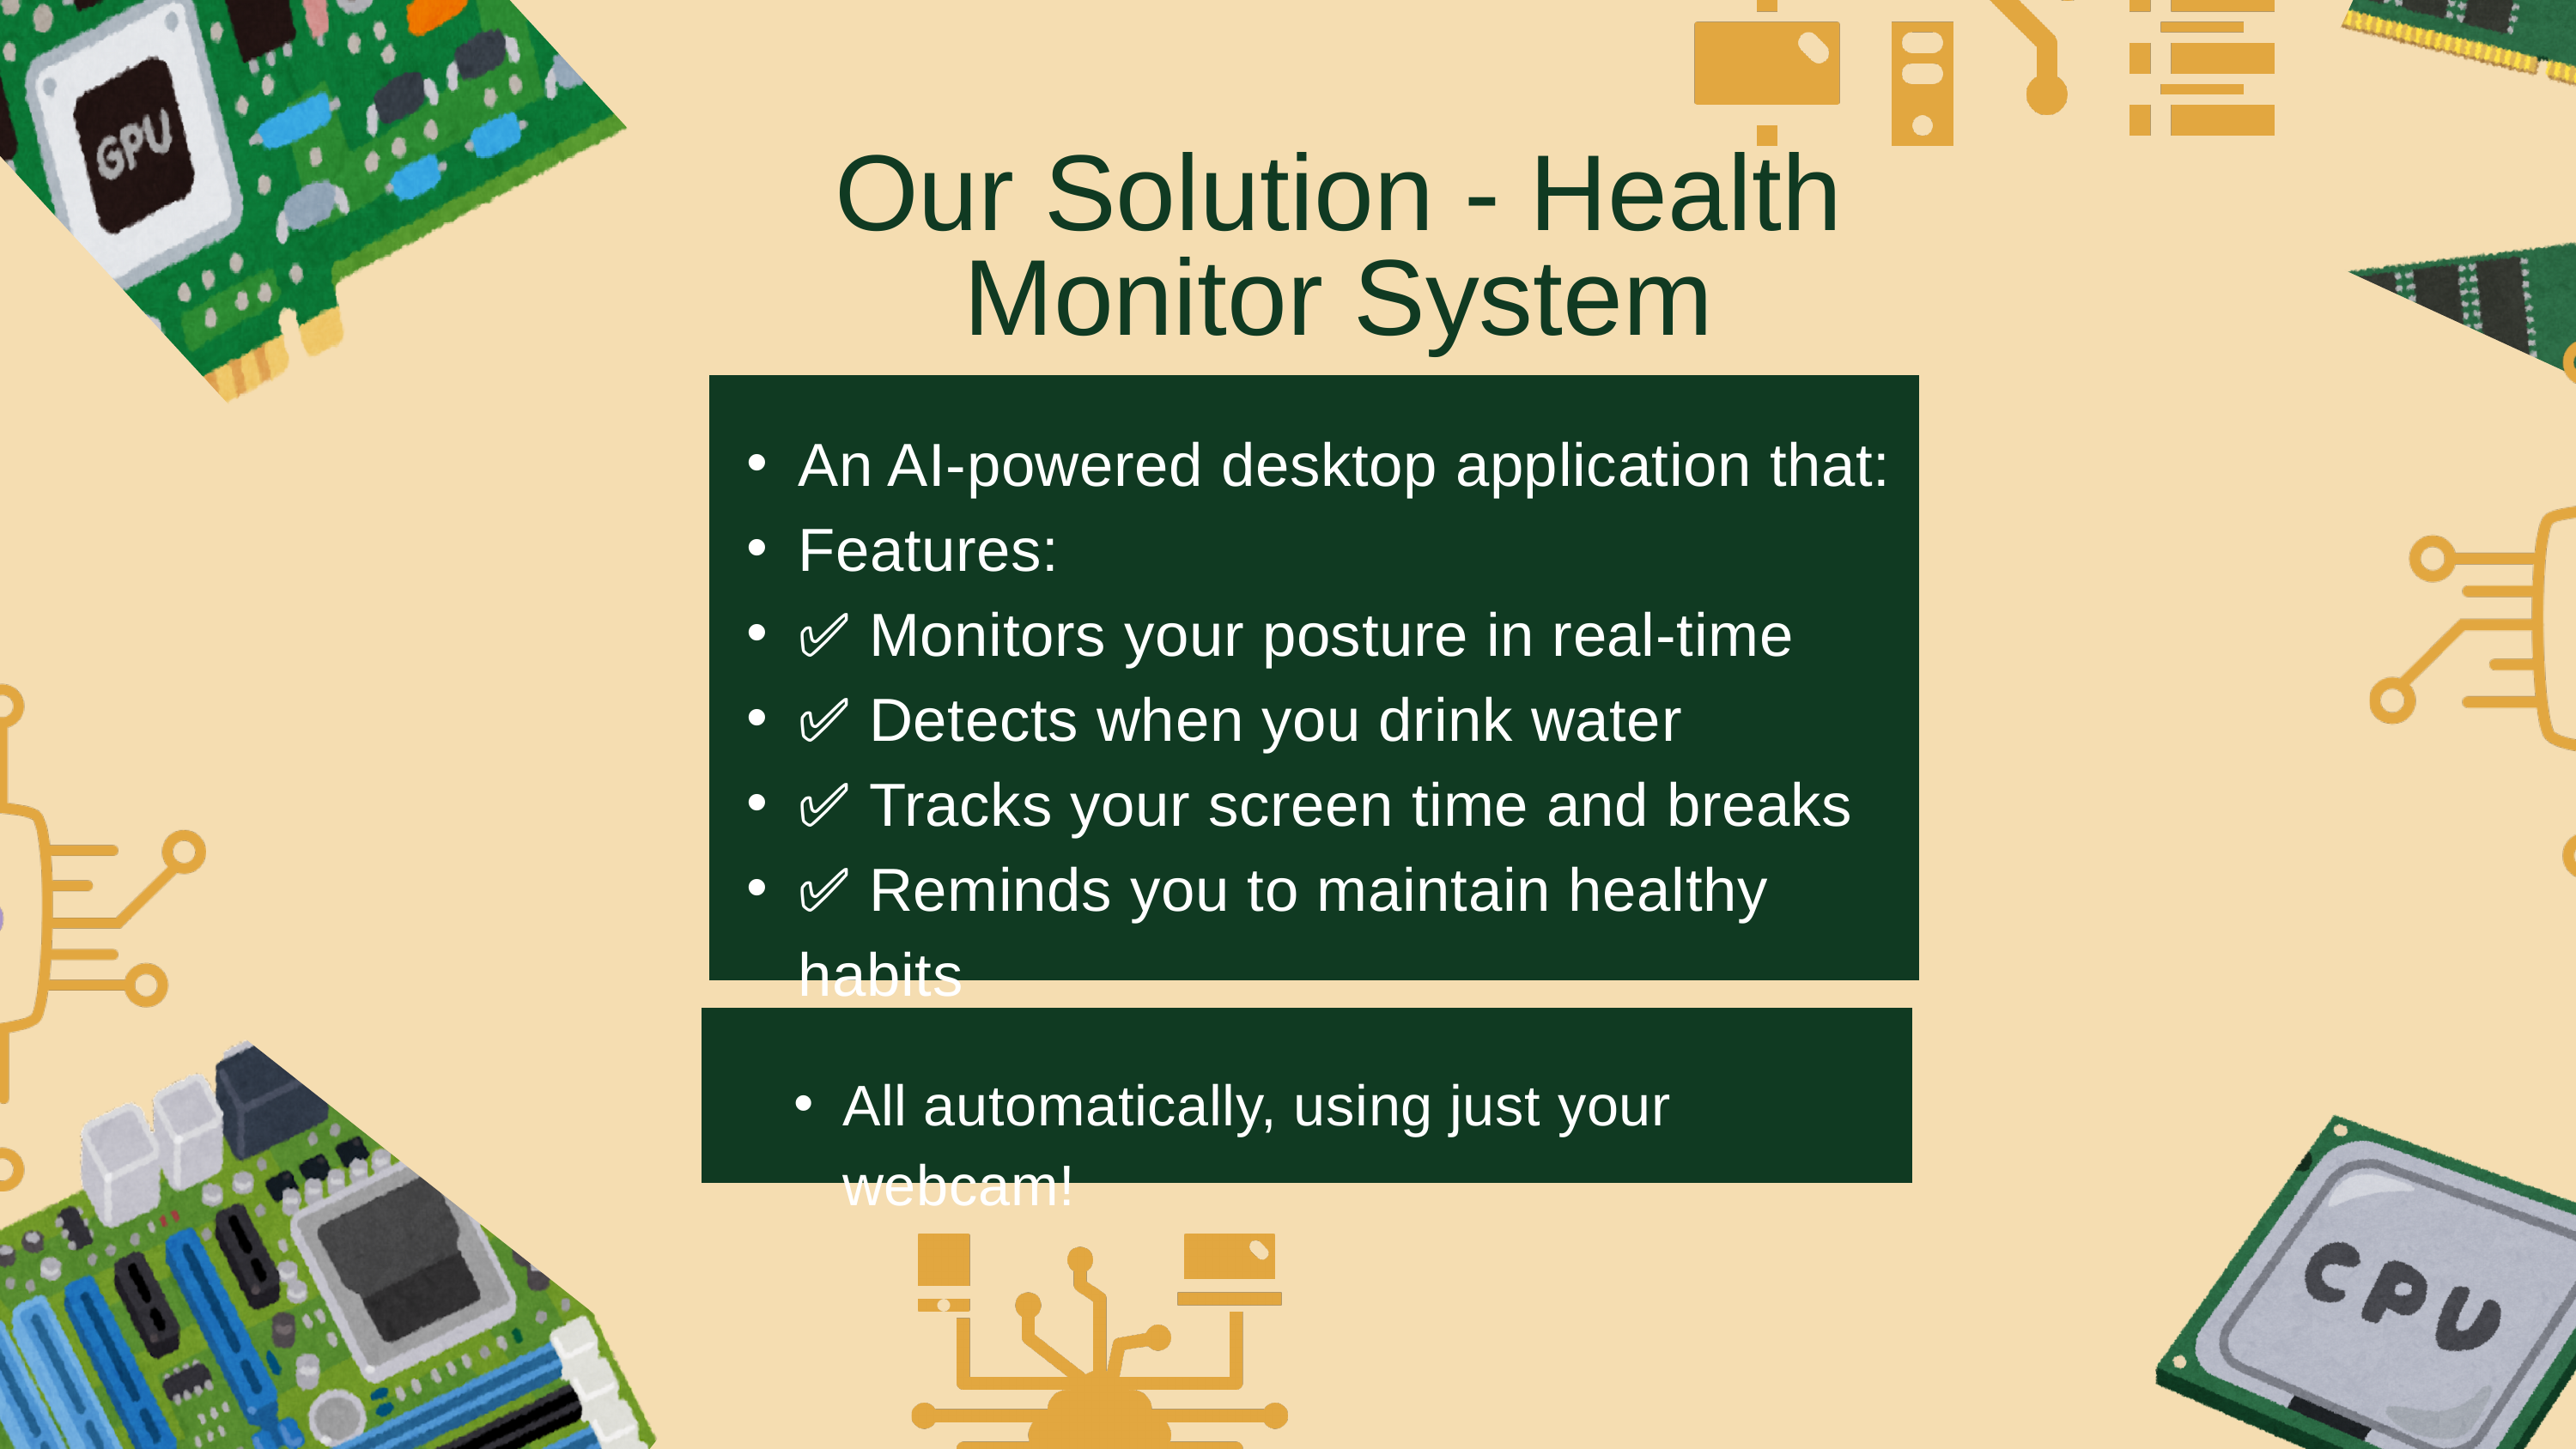

Our Solution - Health Monitor System

An AI-powered desktop application that:
Features:
✅ Monitors your posture in real-time
✅ Detects when you drink water
✅ Tracks your screen time and breaks
✅ Reminds you to maintain healthy habits

All automatically, using just your webcam!